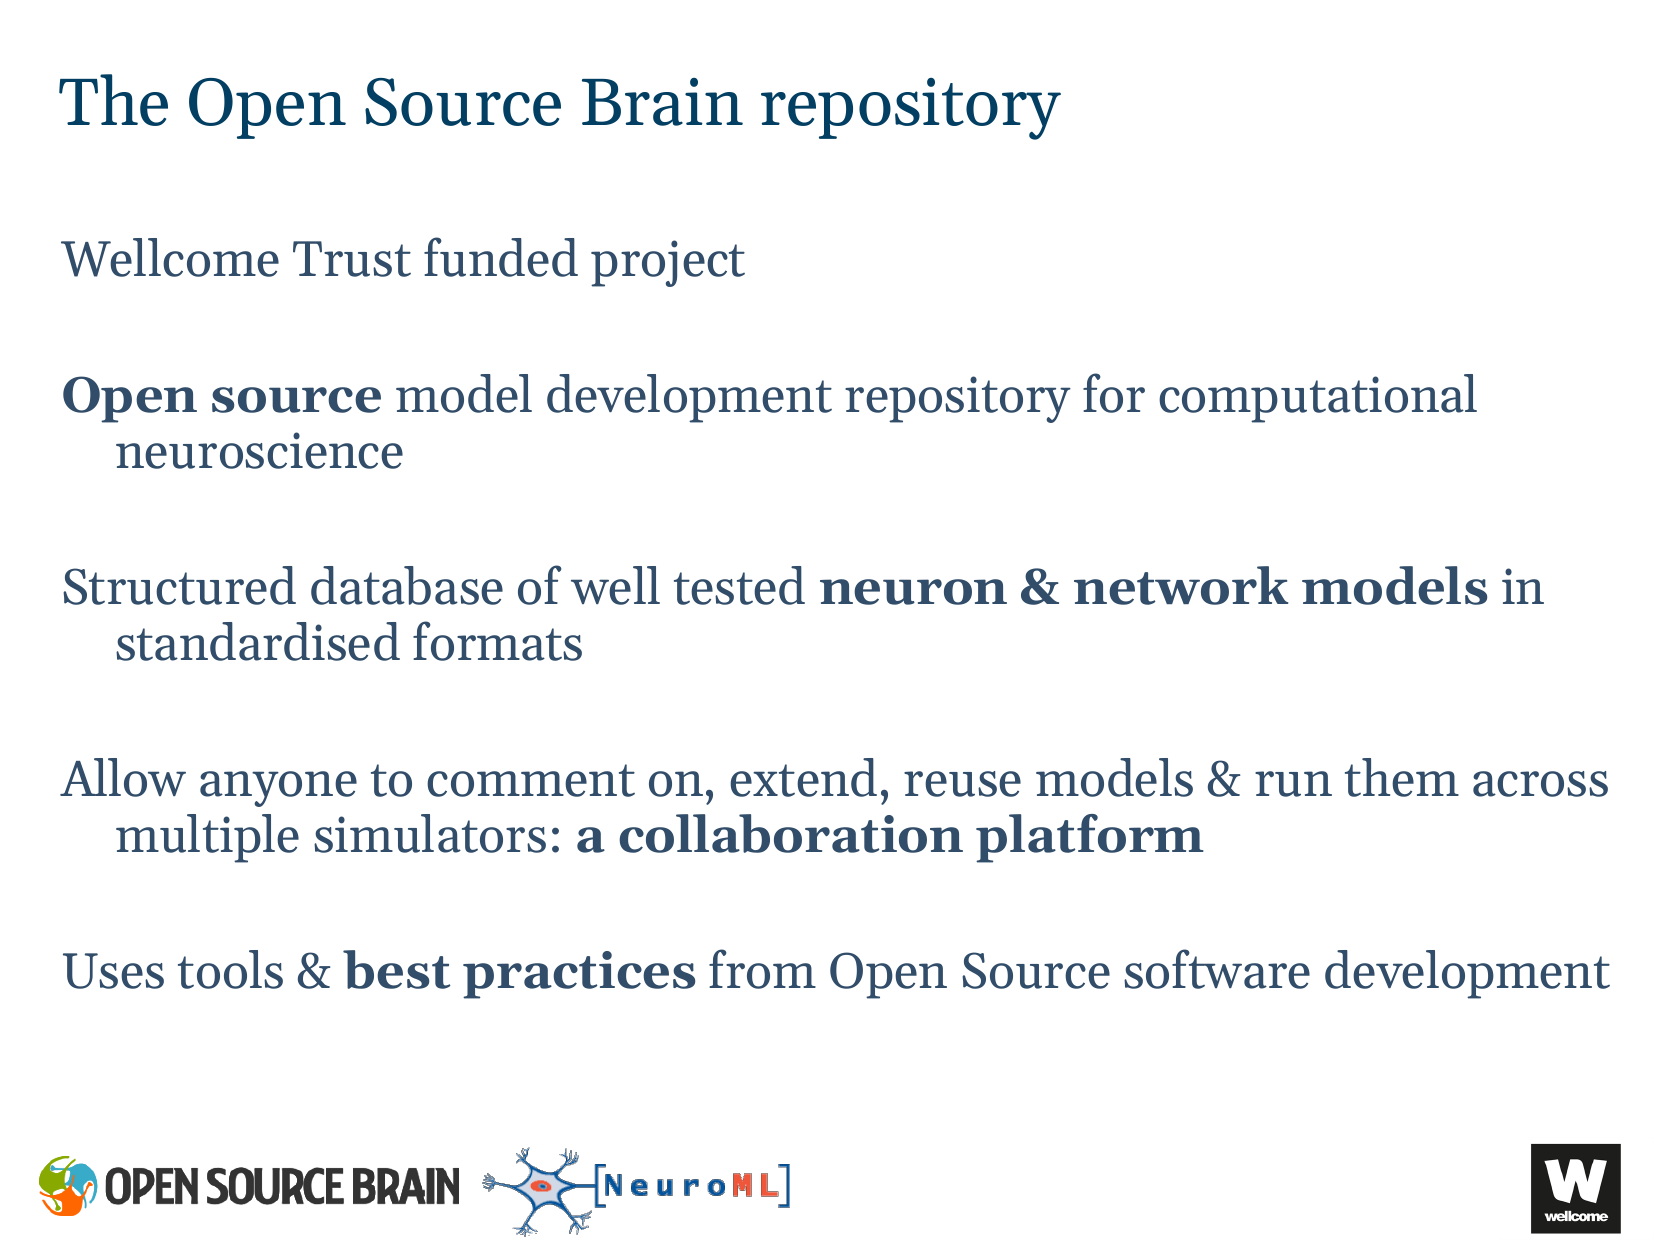

The Open Source Brain repository
Wellcome Trust funded project

Open source model development repository for computational neuroscience

Structured database of well tested neuron & network models in standardised formats

Allow anyone to comment on, extend, reuse models & run them across multiple simulators: a collaboration platform

Uses tools & best practices from Open Source software development
http://www.opensourcebrain.org